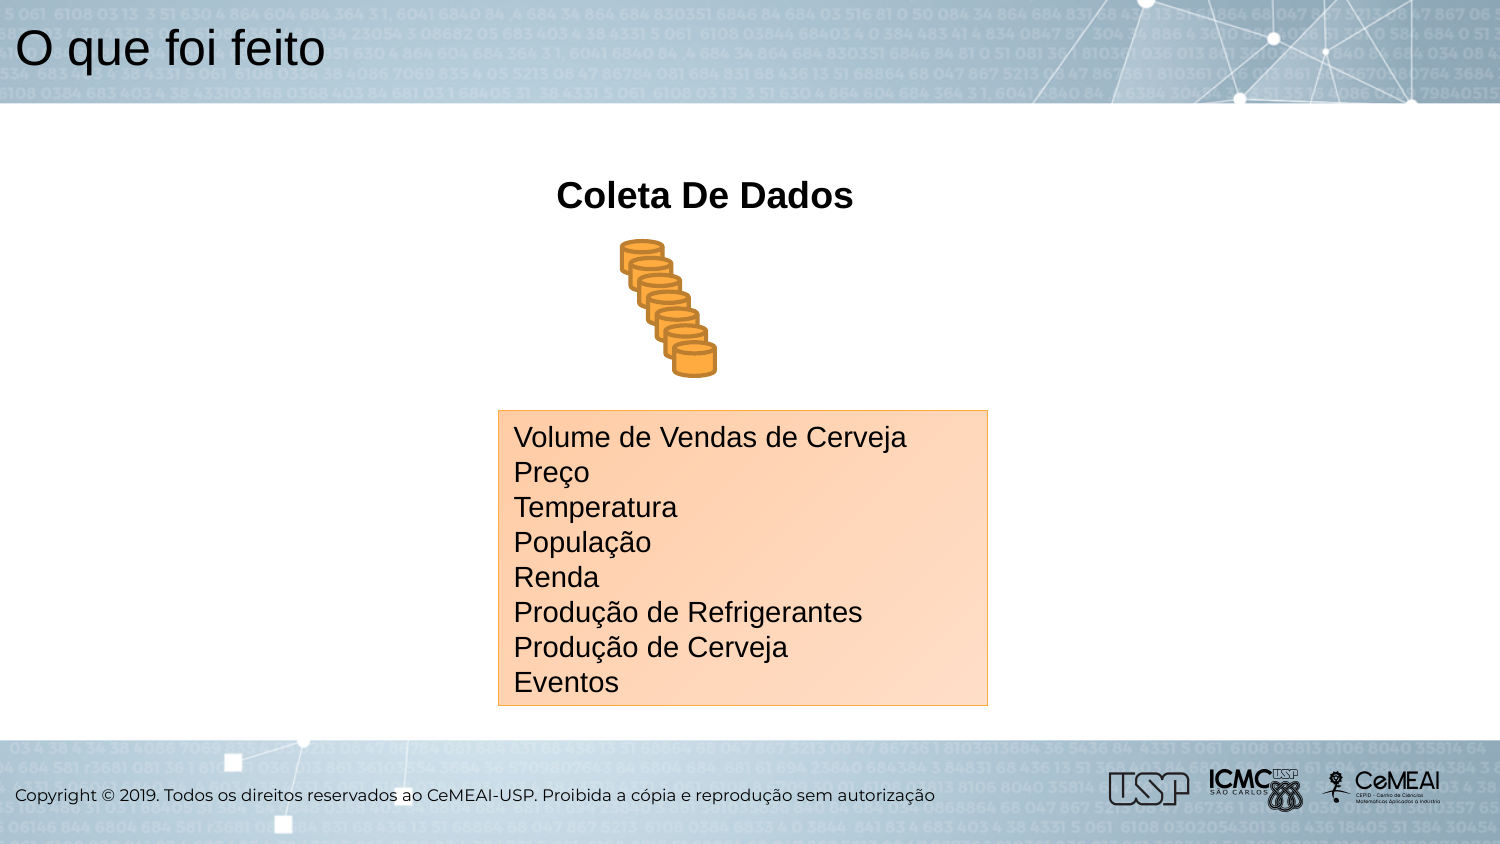

# O que foi feito
Coleta De Dados

Volume de Vendas de Cerveja
Preço
Temperatura
População
Renda
Produção de Refrigerantes
Produção de Cerveja
Eventos